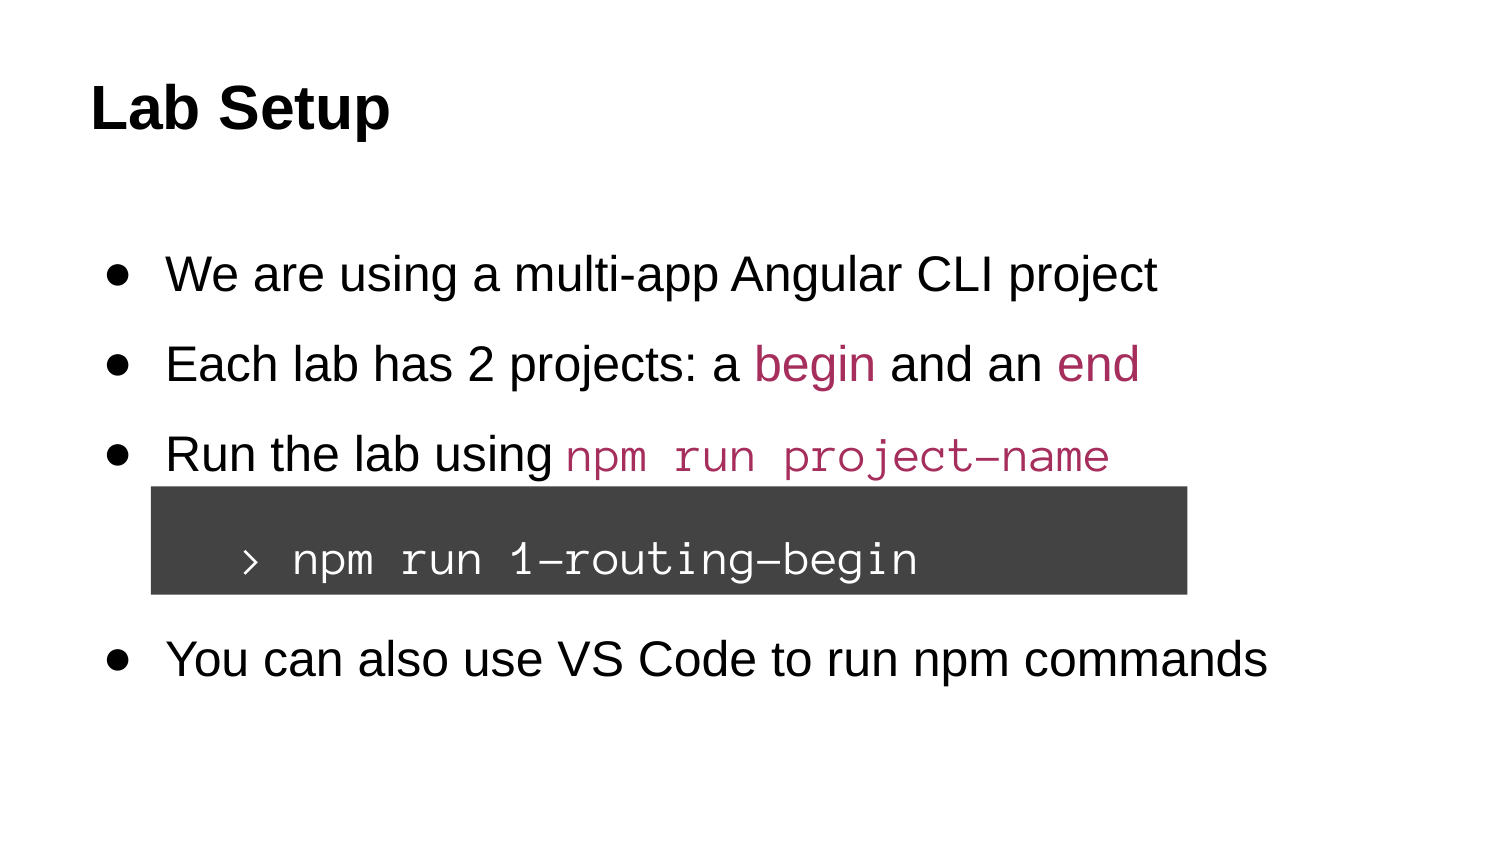

# Lab Setup
We are using a multi-app Angular CLI project
Each lab has 2 projects: a begin and an end
Run the lab using npm run project-name
> npm run 1-routing-begin
You can also use VS Code to run npm commands